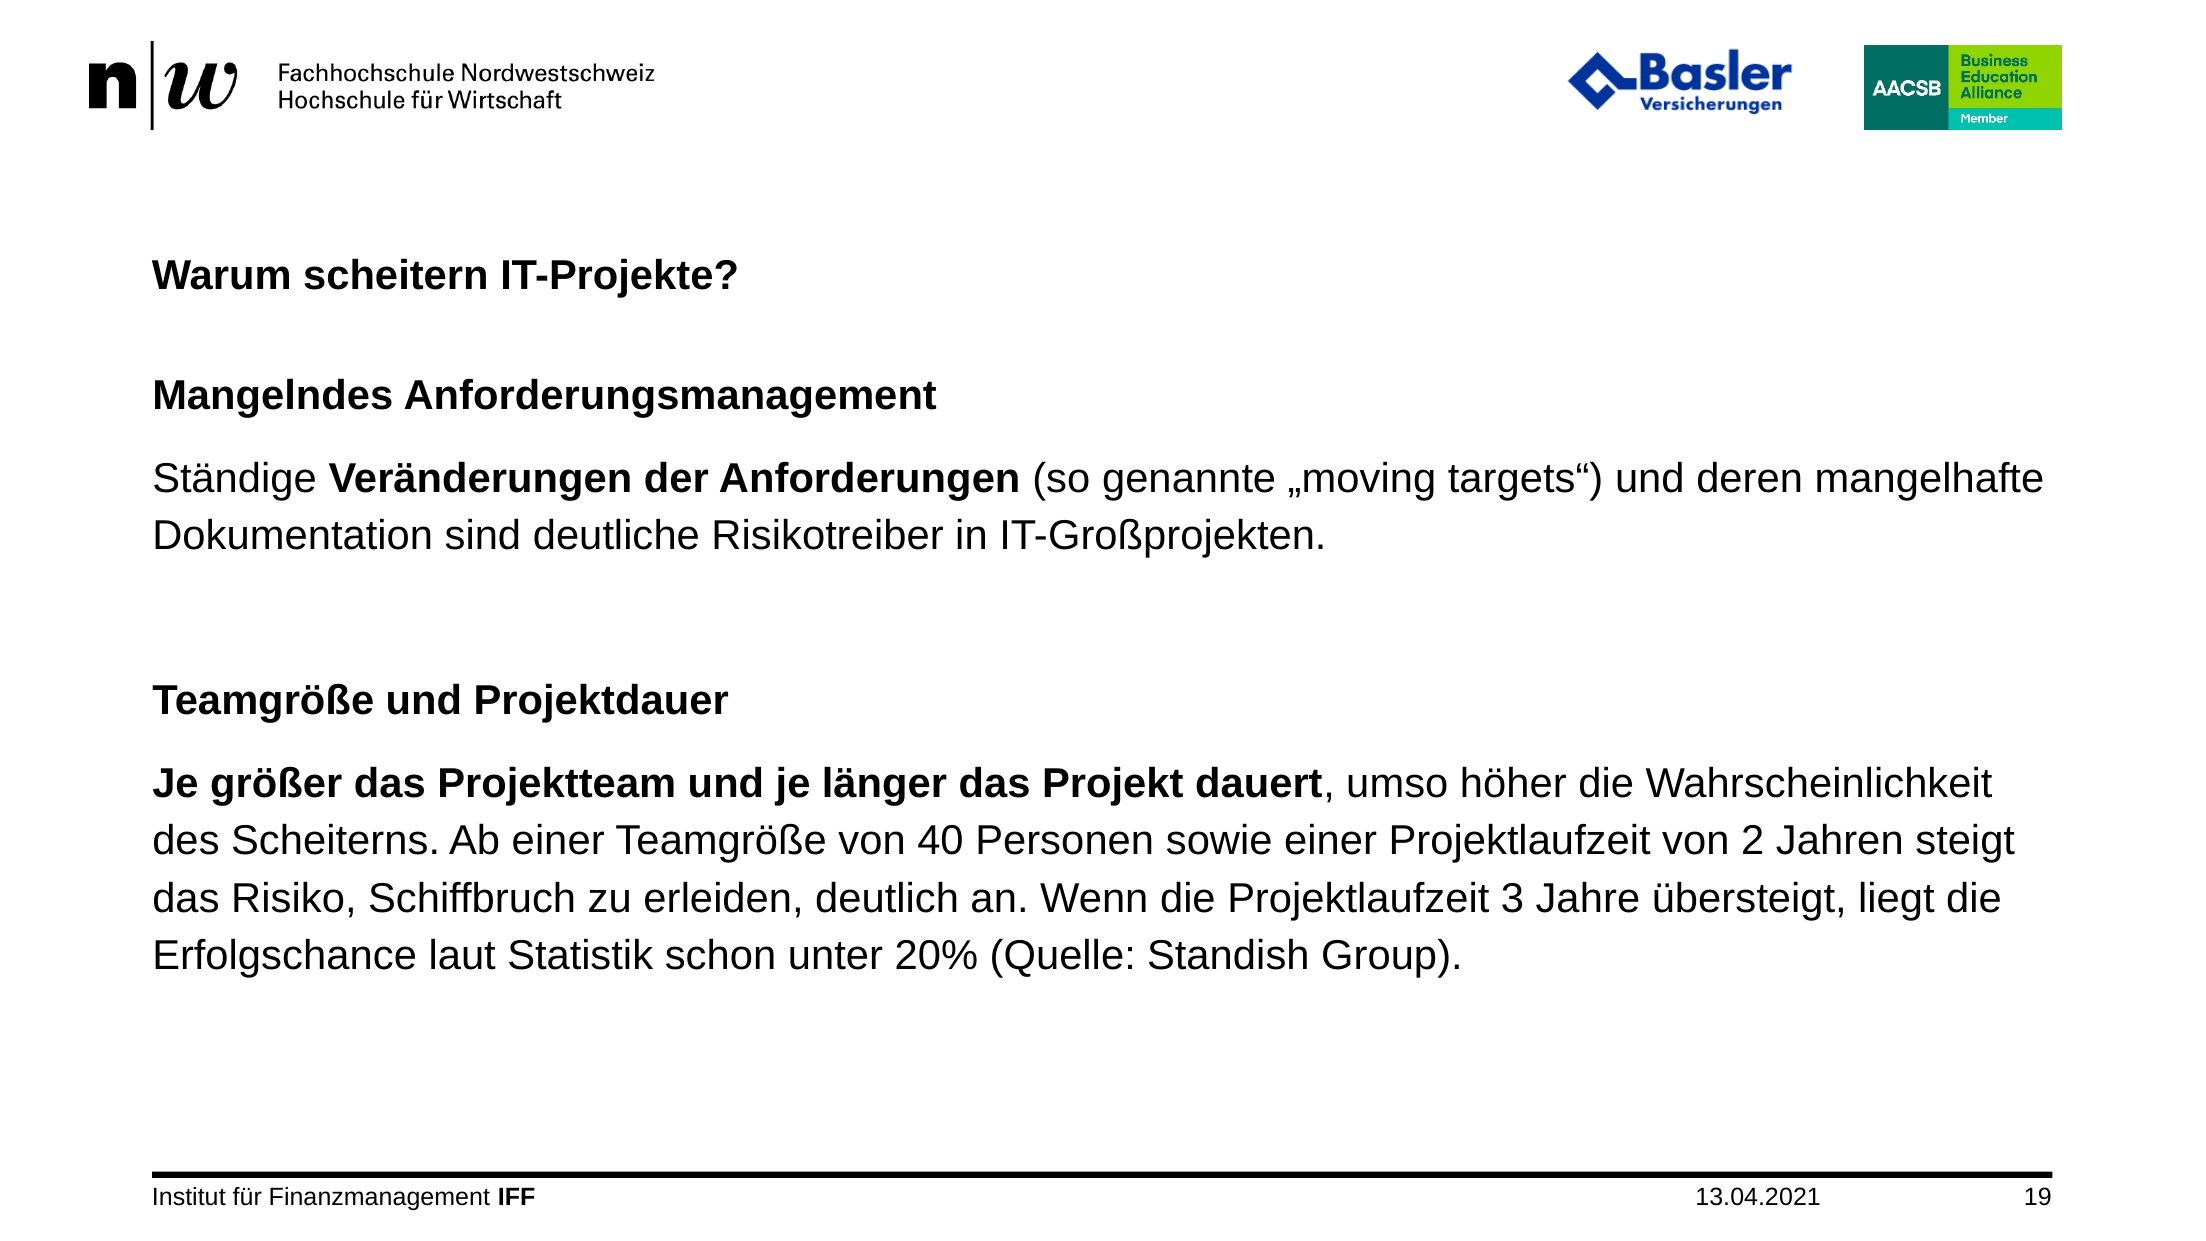

# Warum scheitern IT-Projekte?
Mangelndes Anforderungsmanagement
Ständige Veränderungen der Anforderungen (so genannte „moving targets“) und deren mangelhafte Dokumentation sind deutliche Risikotreiber in IT-Großprojekten.

Teamgröße und Projektdauer
Je größer das Projektteam und je länger das Projekt dauert, umso höher die Wahrscheinlichkeit des Scheiterns. Ab einer Teamgröße von 40 Personen sowie einer Projektlaufzeit von 2 Jahren steigt das Risiko, Schiffbruch zu erleiden, deutlich an. Wenn die Projektlaufzeit 3 Jahre übersteigt, liegt die Erfolgschance laut Statistik schon unter 20% (Quelle: Standish Group).

Institut für Finanzmanagement IFF
13.04.2021
19